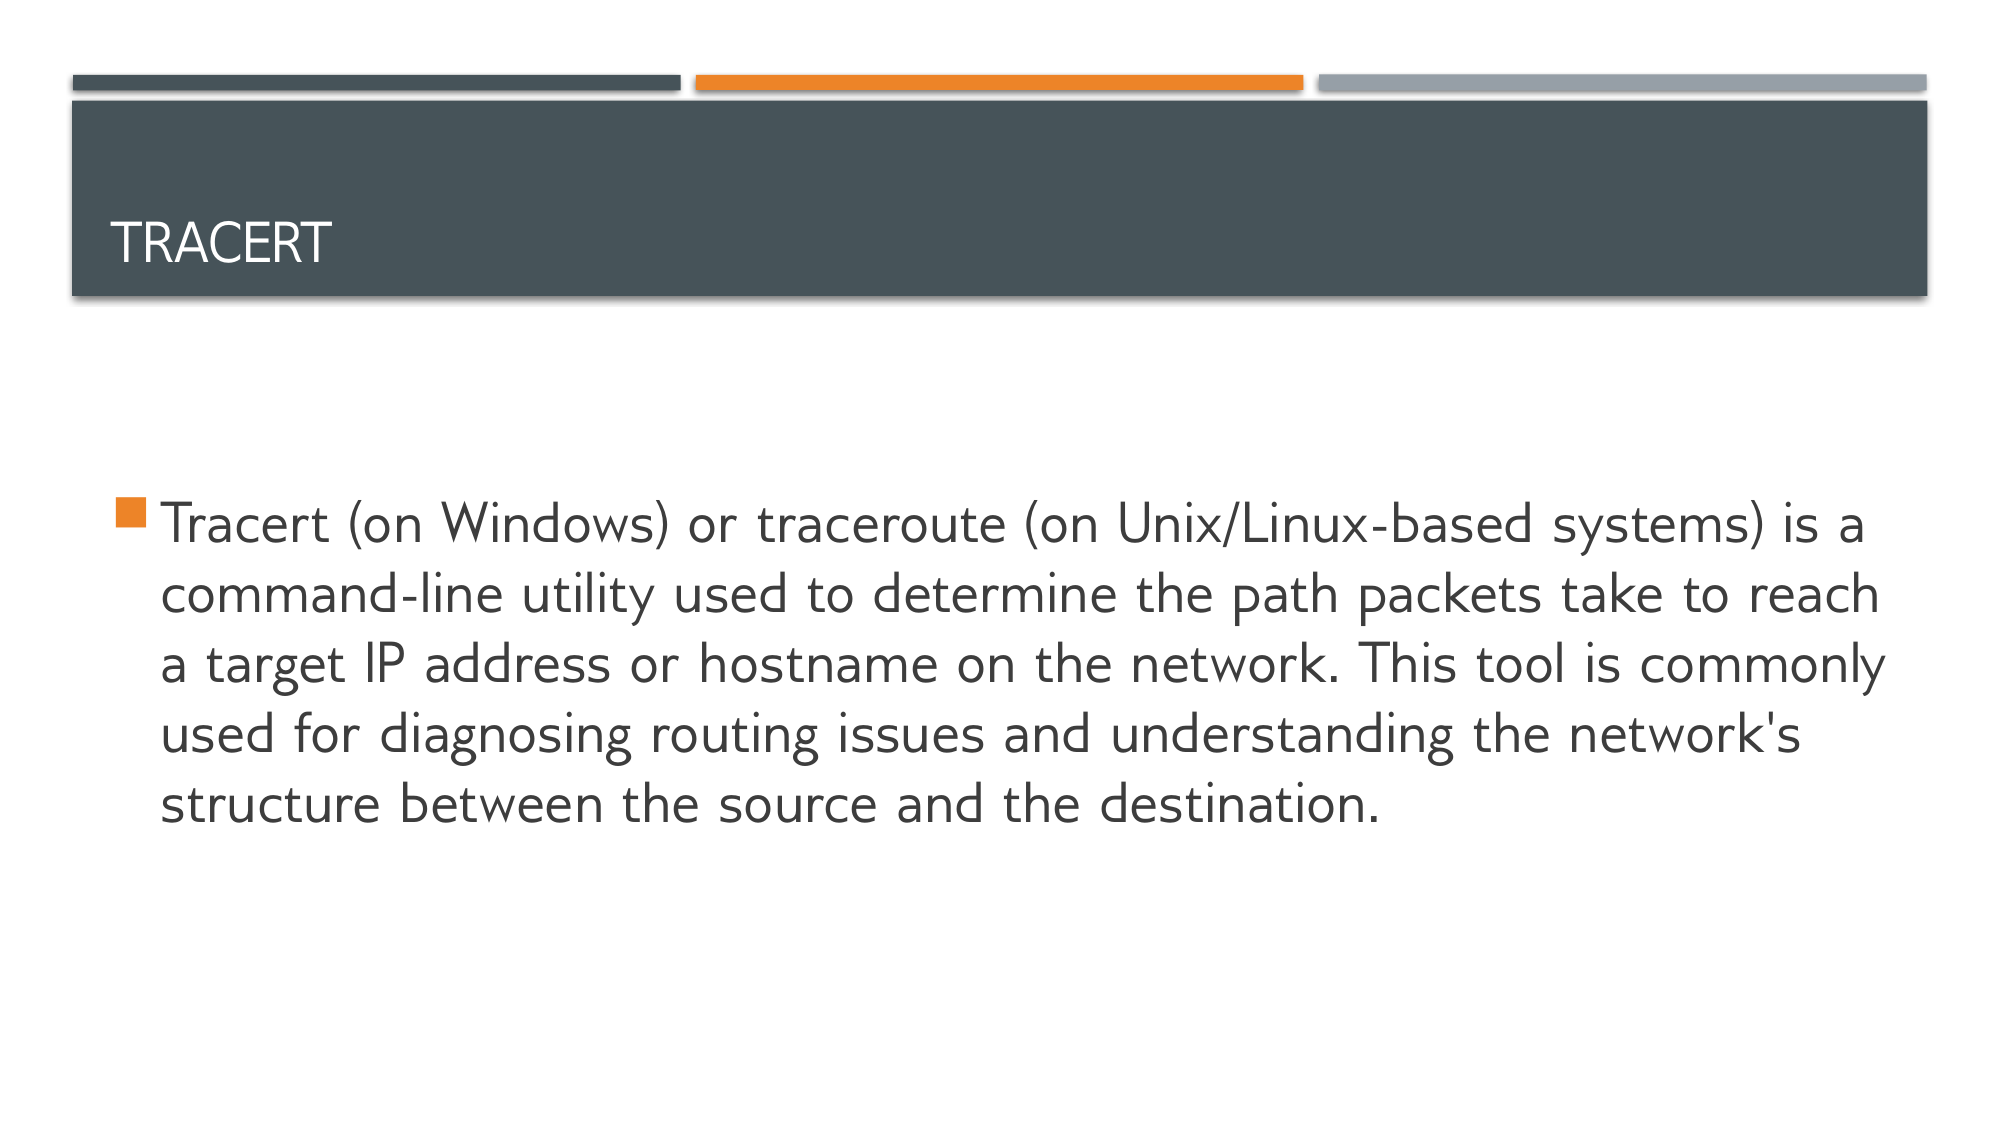

# tracert
Tracert (on Windows) or traceroute (on Unix/Linux-based systems) is a command-line utility used to determine the path packets take to reach a target IP address or hostname on the network. This tool is commonly used for diagnosing routing issues and understanding the network's structure between the source and the destination.